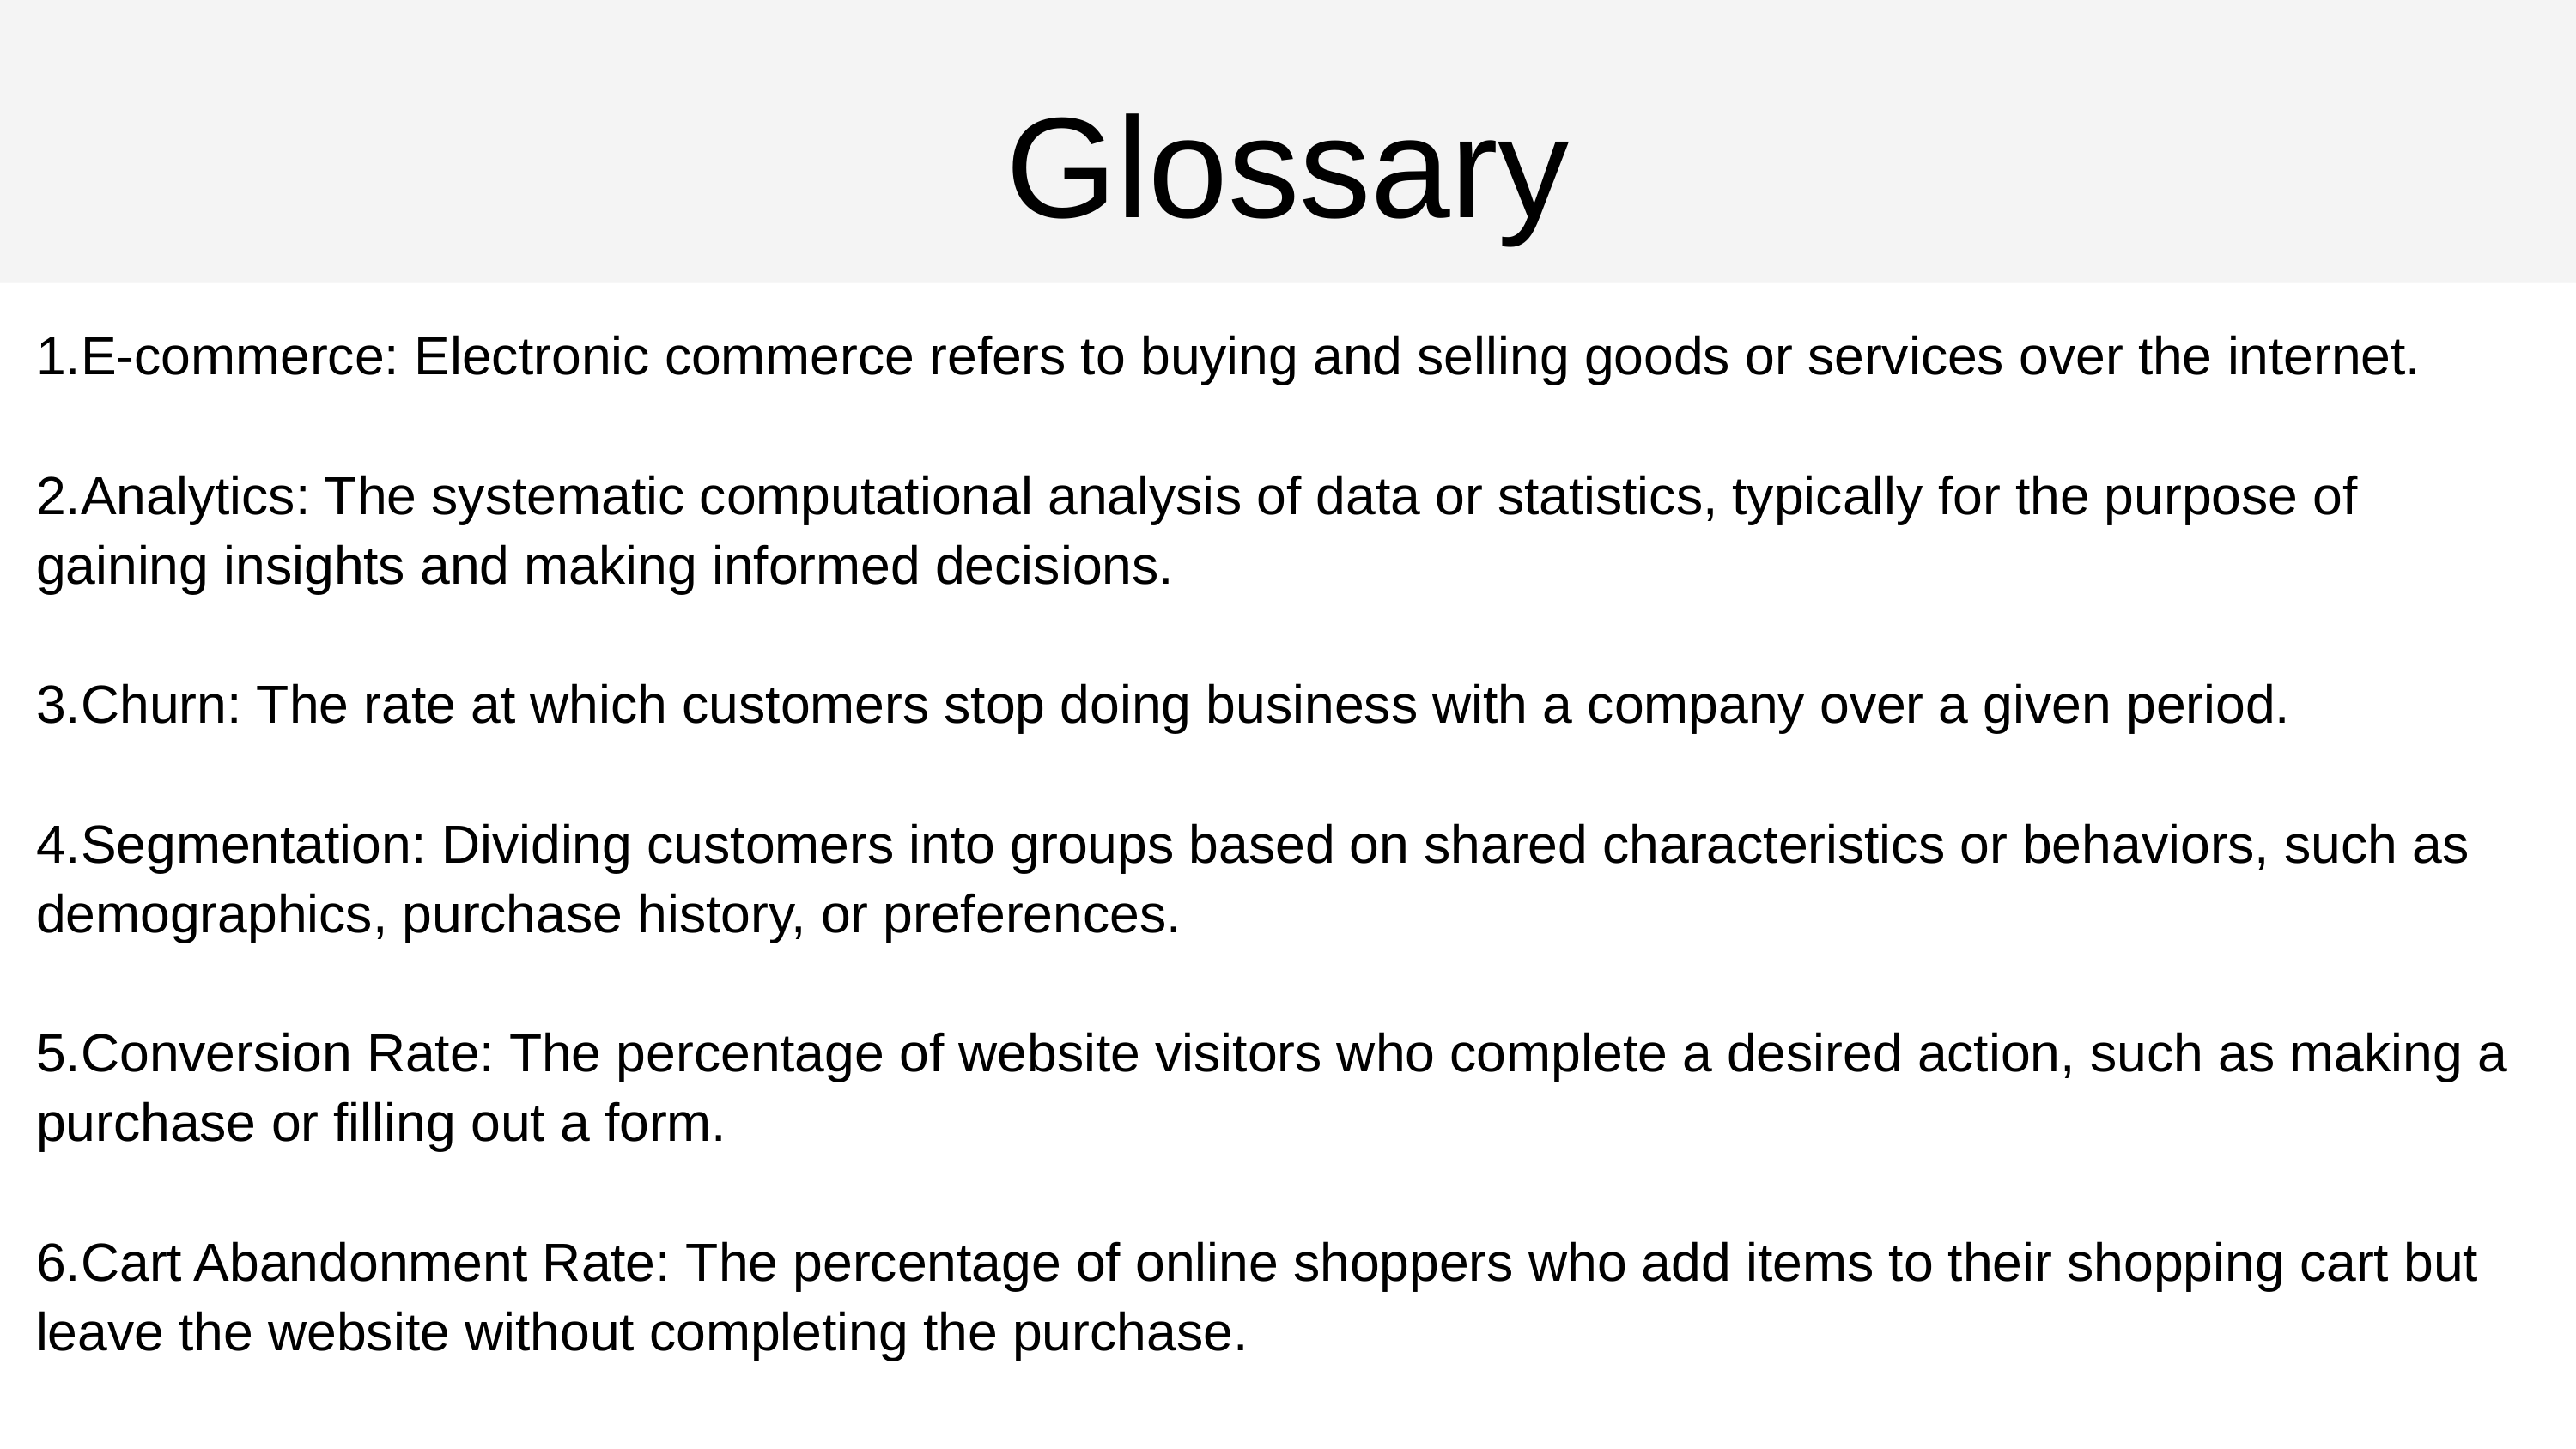

Glossary
1.E-commerce: Electronic commerce refers to buying and selling goods or services over the internet.

2.Analytics: The systematic computational analysis of data or statistics, typically for the purpose of gaining insights and making informed decisions.

3.Churn: The rate at which customers stop doing business with a company over a given period.

4.Segmentation: Dividing customers into groups based on shared characteristics or behaviors, such as demographics, purchase history, or preferences.

5.Conversion Rate: The percentage of website visitors who complete a desired action, such as making a purchase or filling out a form.

6.Cart Abandonment Rate: The percentage of online shoppers who add items to their shopping cart but leave the website without completing the purchase.